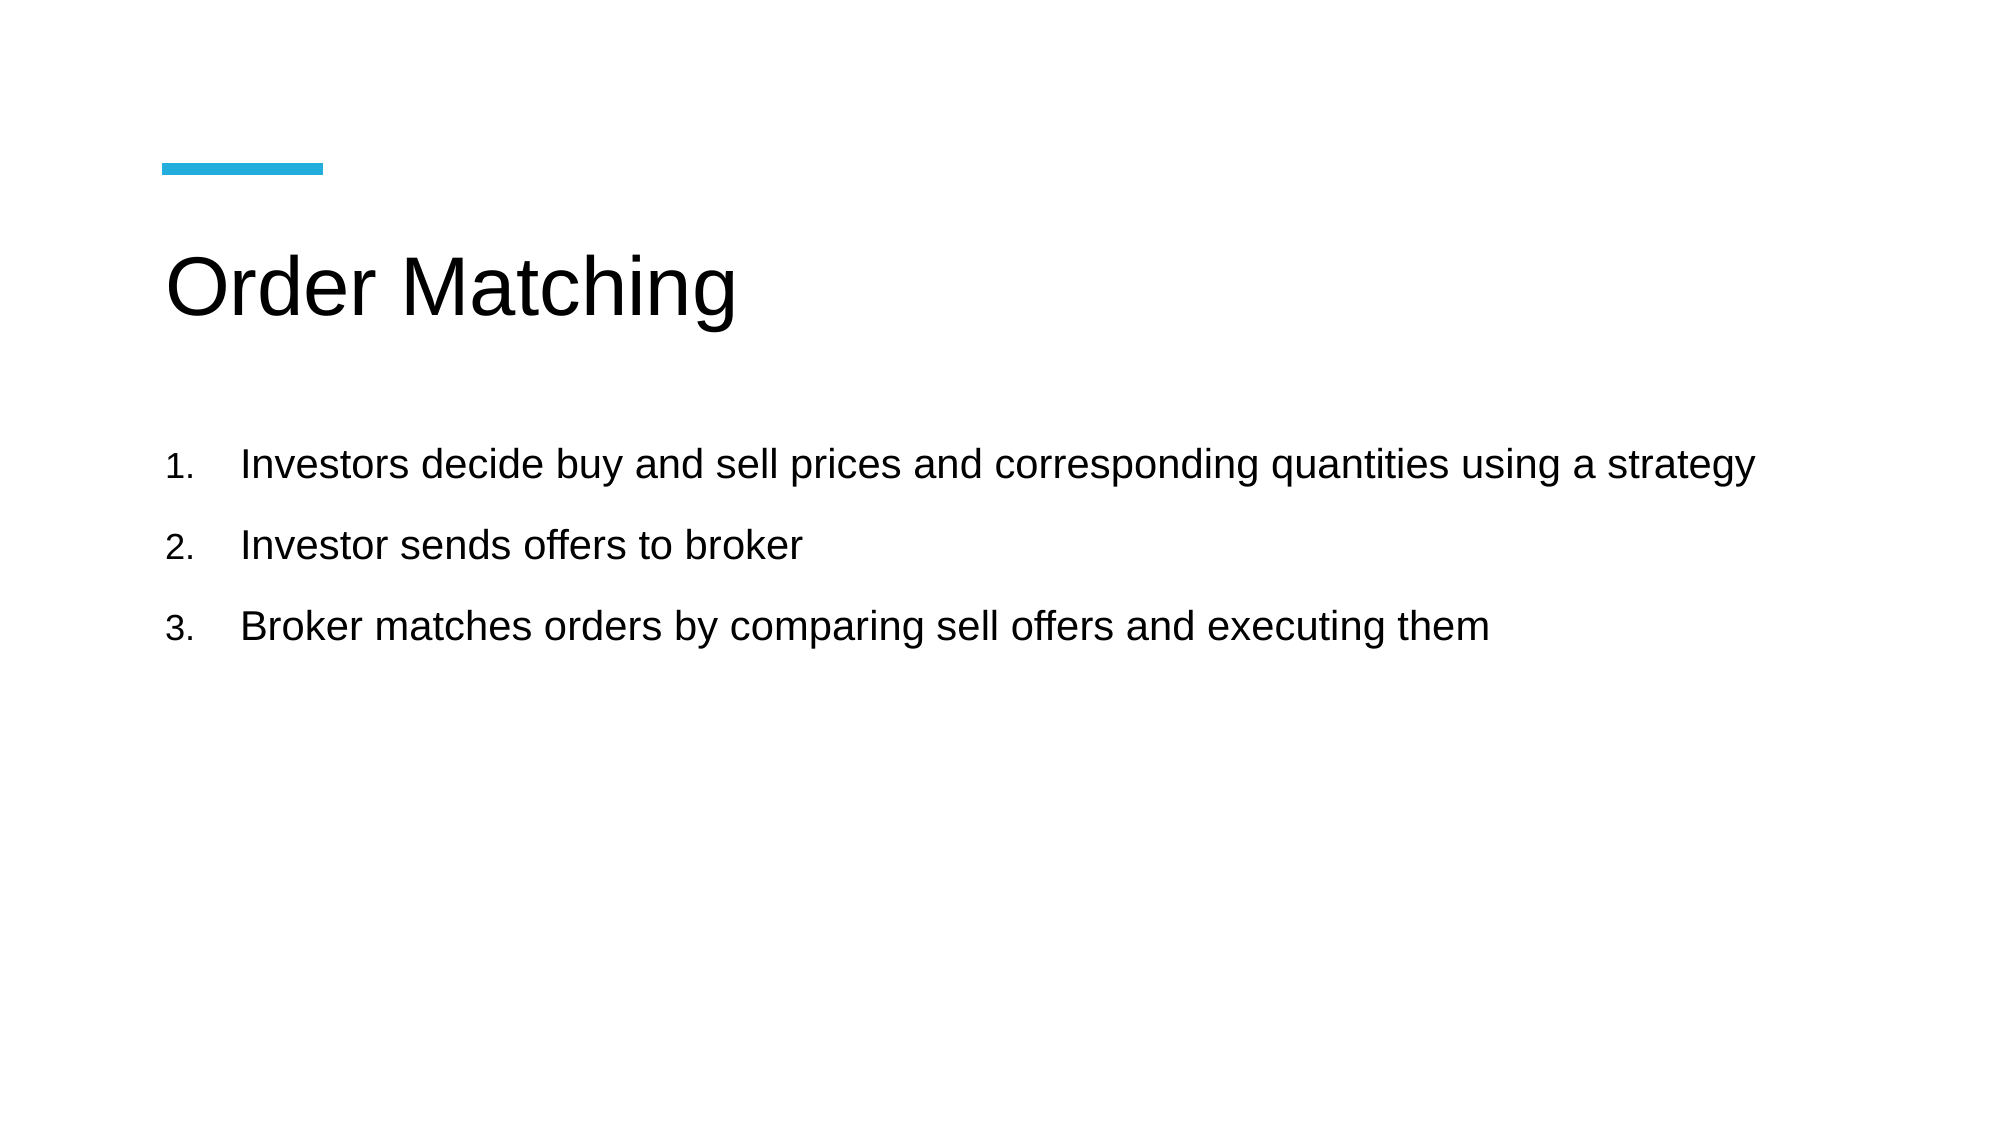

# Order Matching
Investors decide buy and sell prices and corresponding quantities using a strategy
Investor sends offers to broker
Broker matches orders by comparing sell offers and executing them